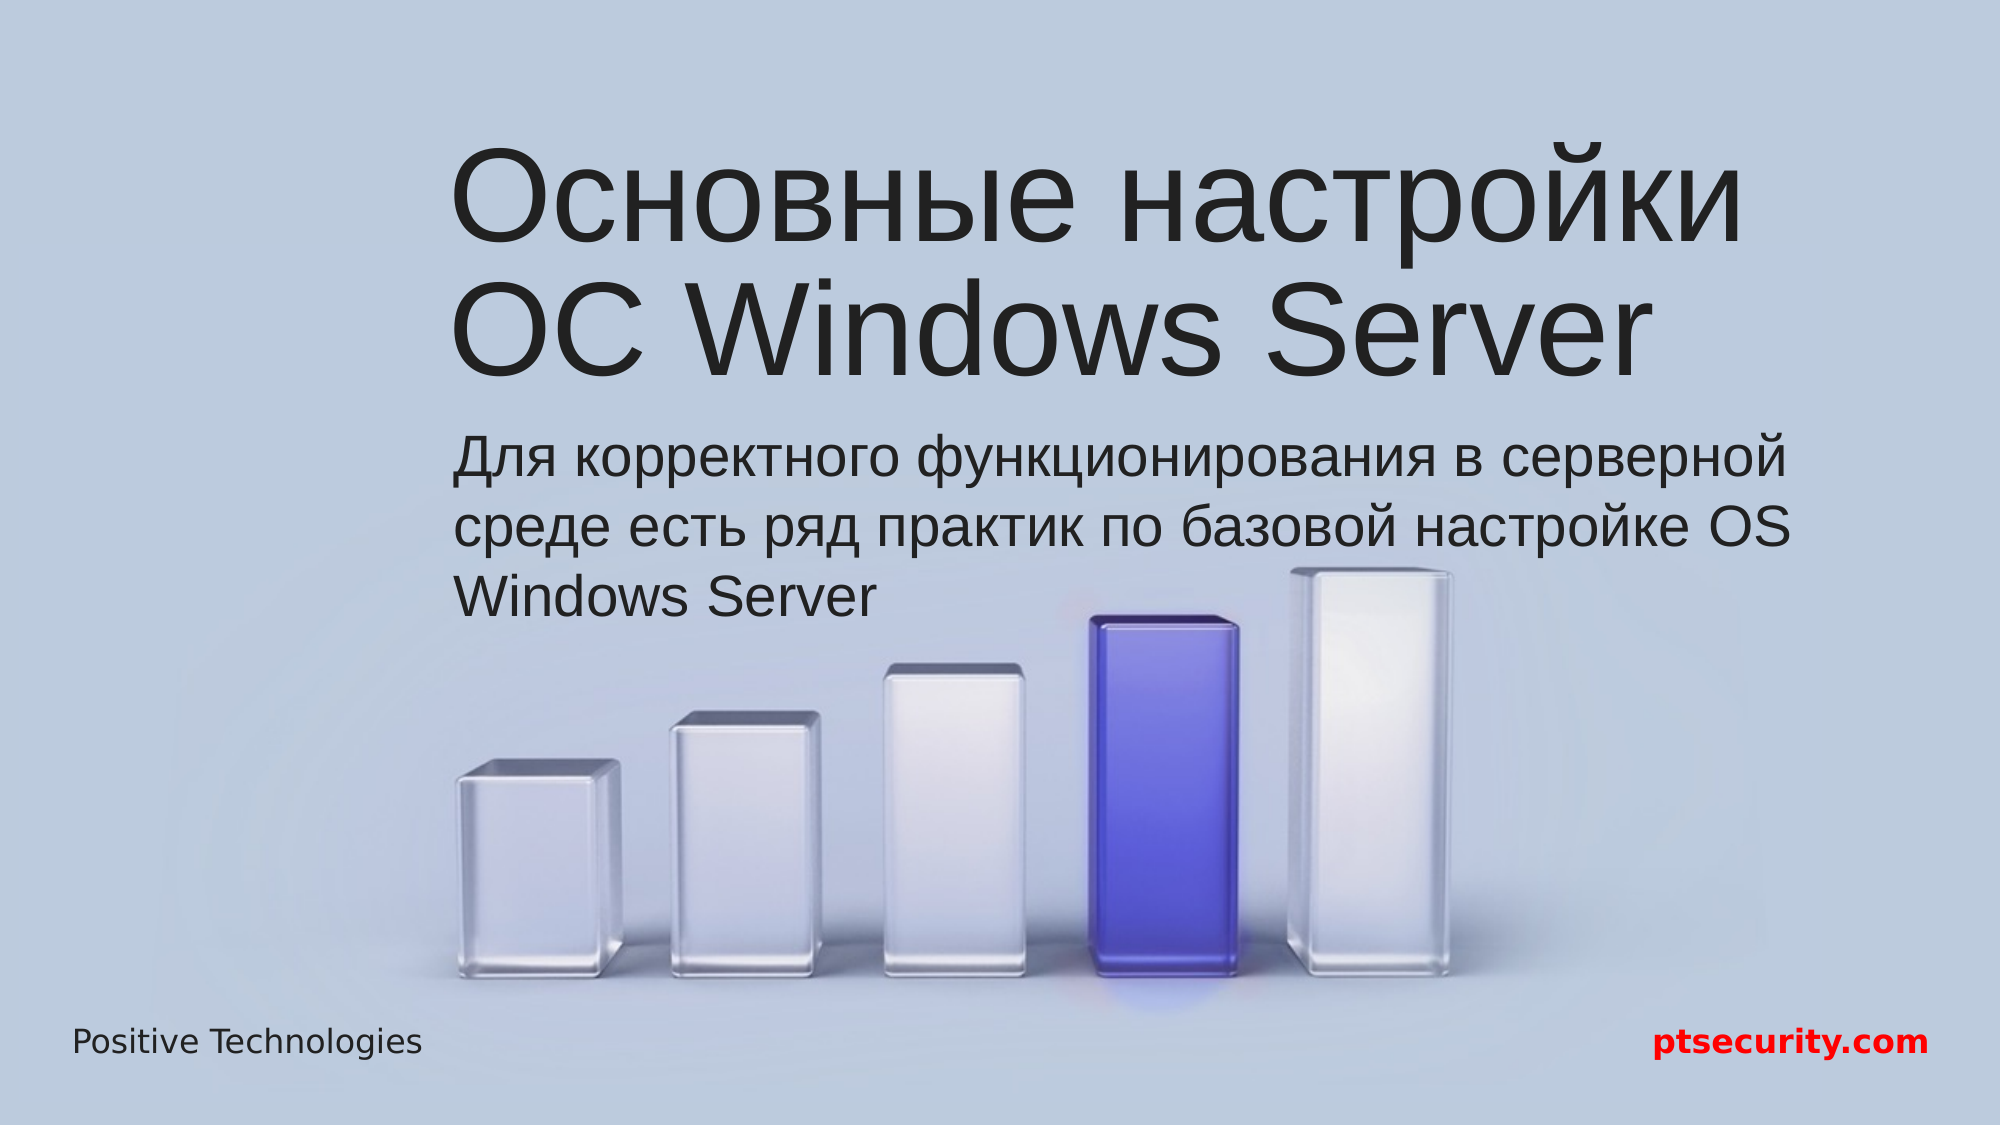

# Основные настройки ОС Windows Server
Для корректного функционирования в серверной среде есть ряд практик по базовой настройке OS Windows Server